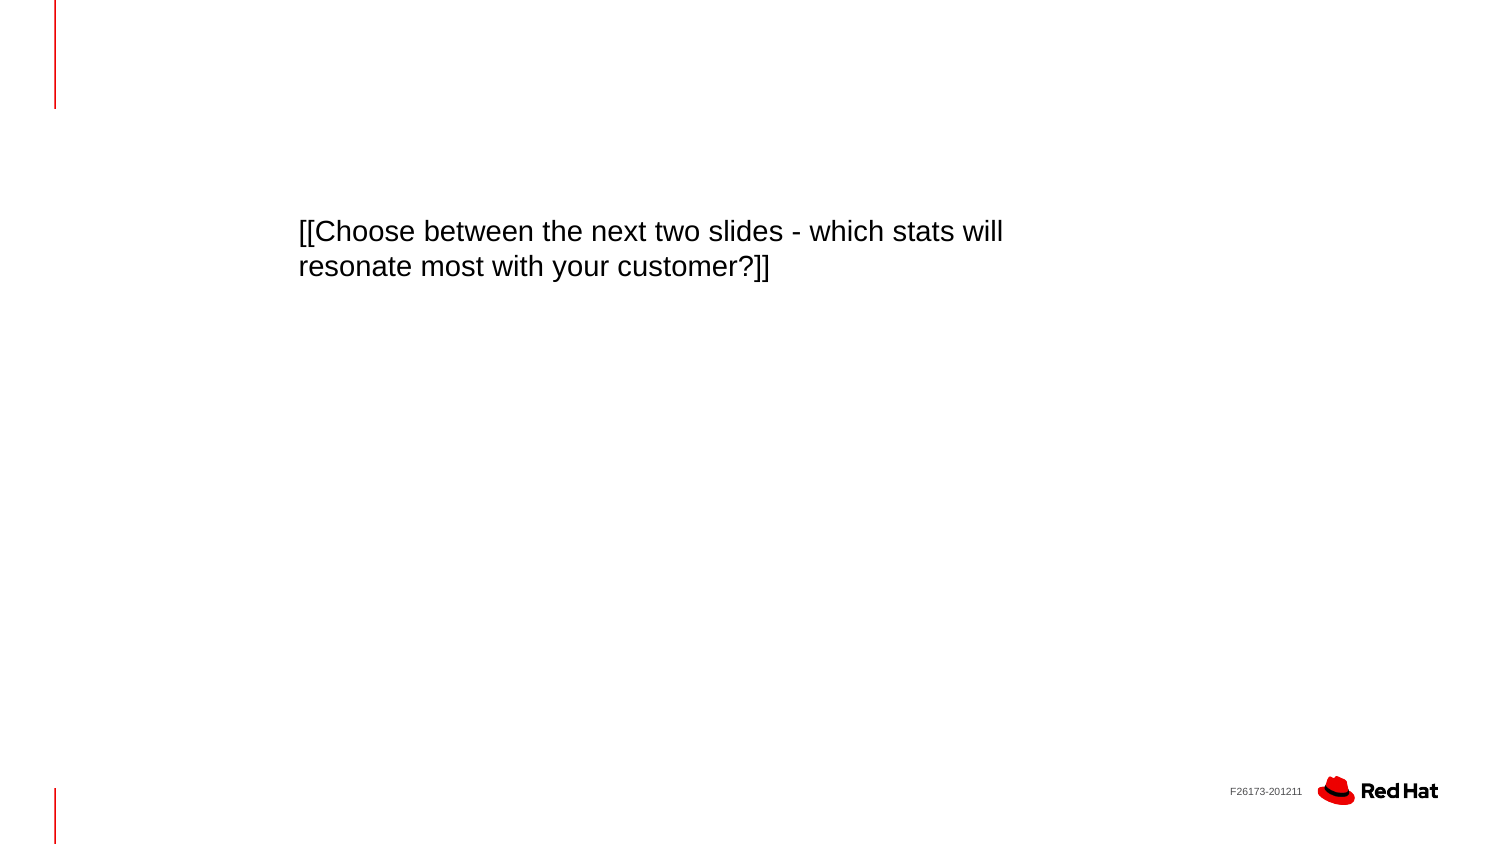

[[Choose between the next two slides - which stats will resonate most with your customer?]]